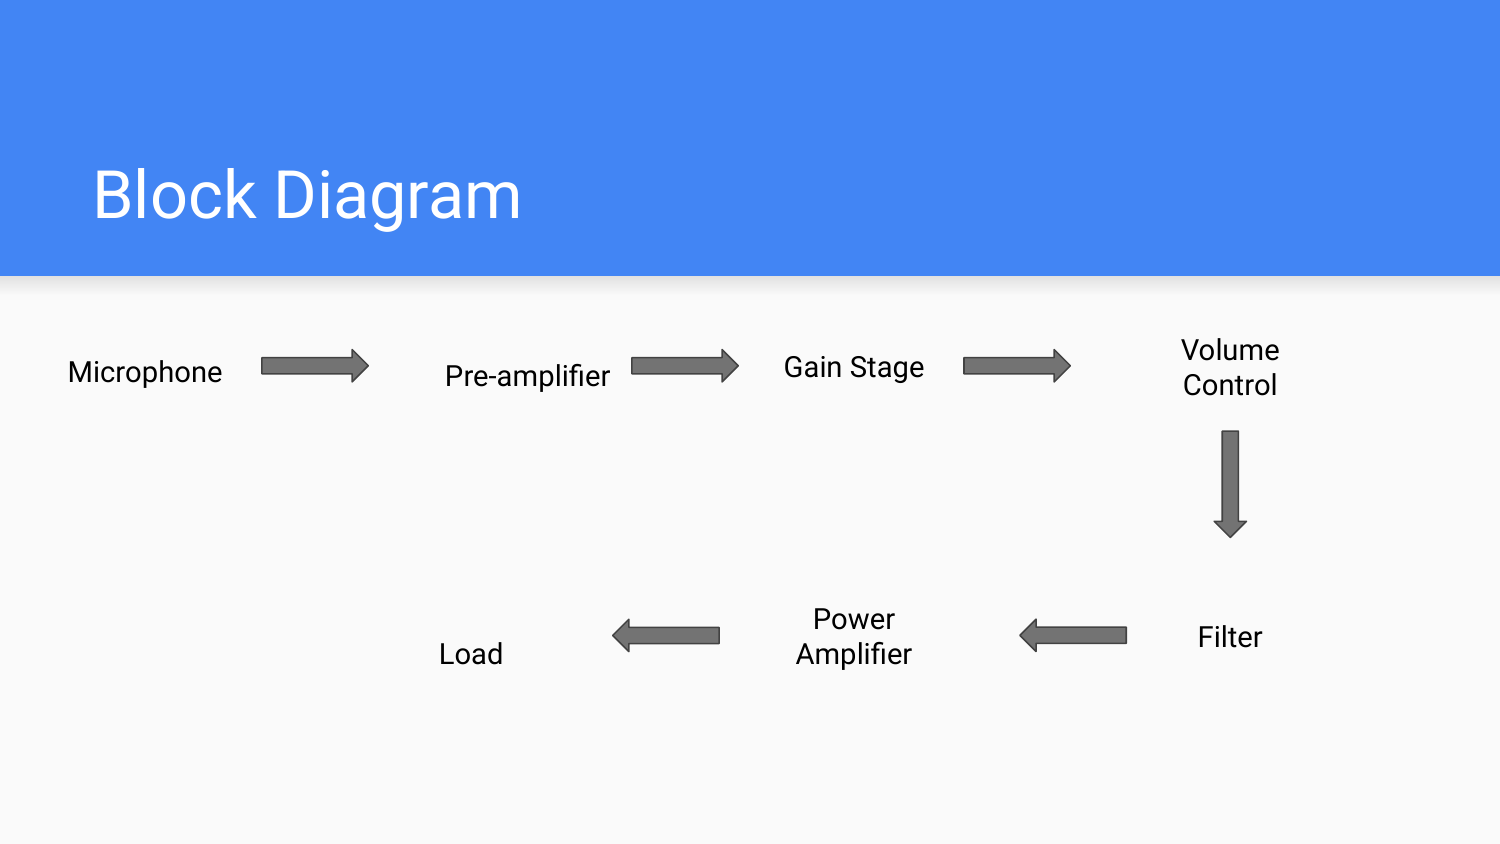

# Block Diagram
Gain Stage
Volume Control
Microphone
Pre-amplifier

	Load
Power Amplifier
Filter